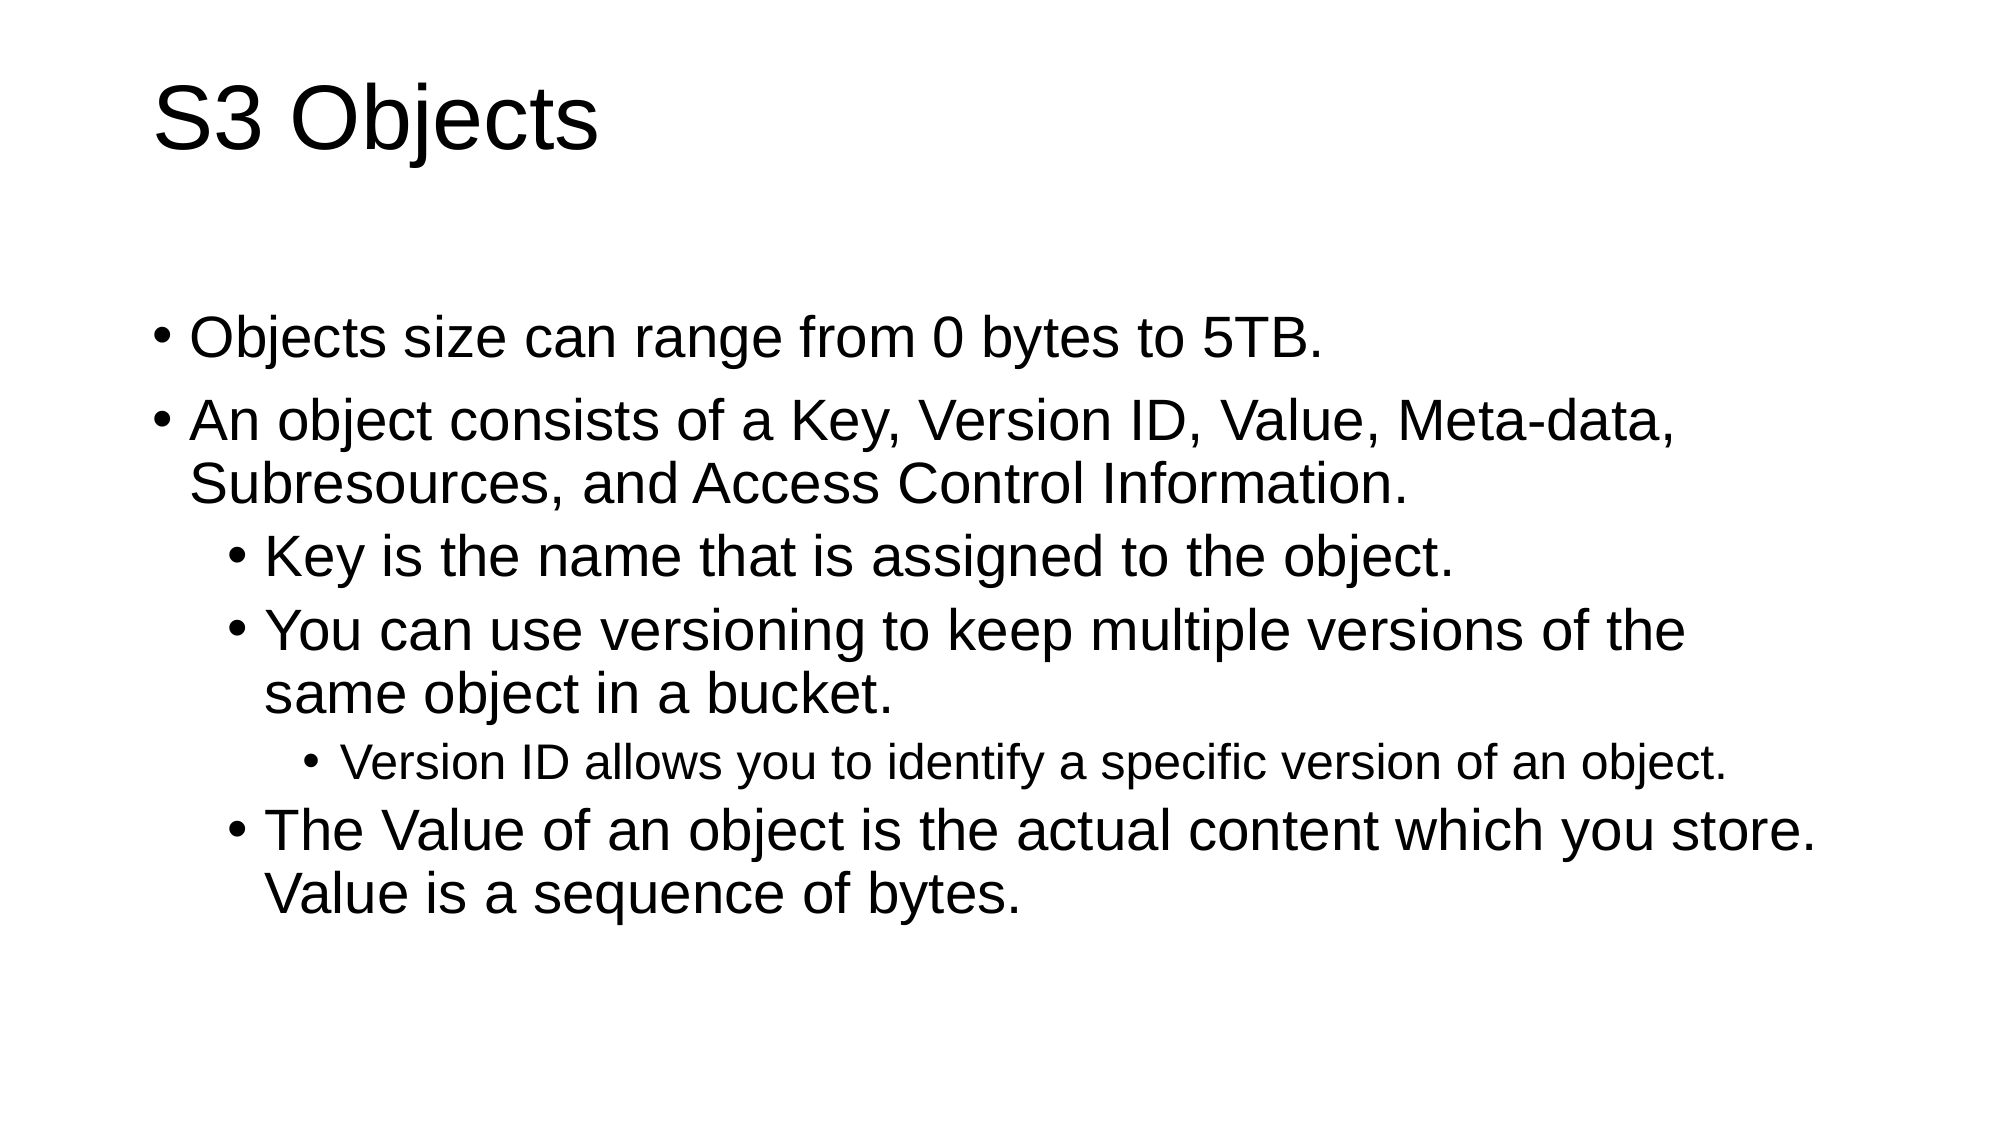

# S3 Objects
Objects size can range from 0 bytes to 5TB.
An object consists of a Key, Version ID, Value, Meta-data, Subresources, and Access Control Information.
Key is the name that is assigned to the object.
You can use versioning to keep multiple versions of the same object in a bucket.
Version ID allows you to identify a specific version of an object.
The Value of an object is the actual content which you store. Value is a sequence of bytes.